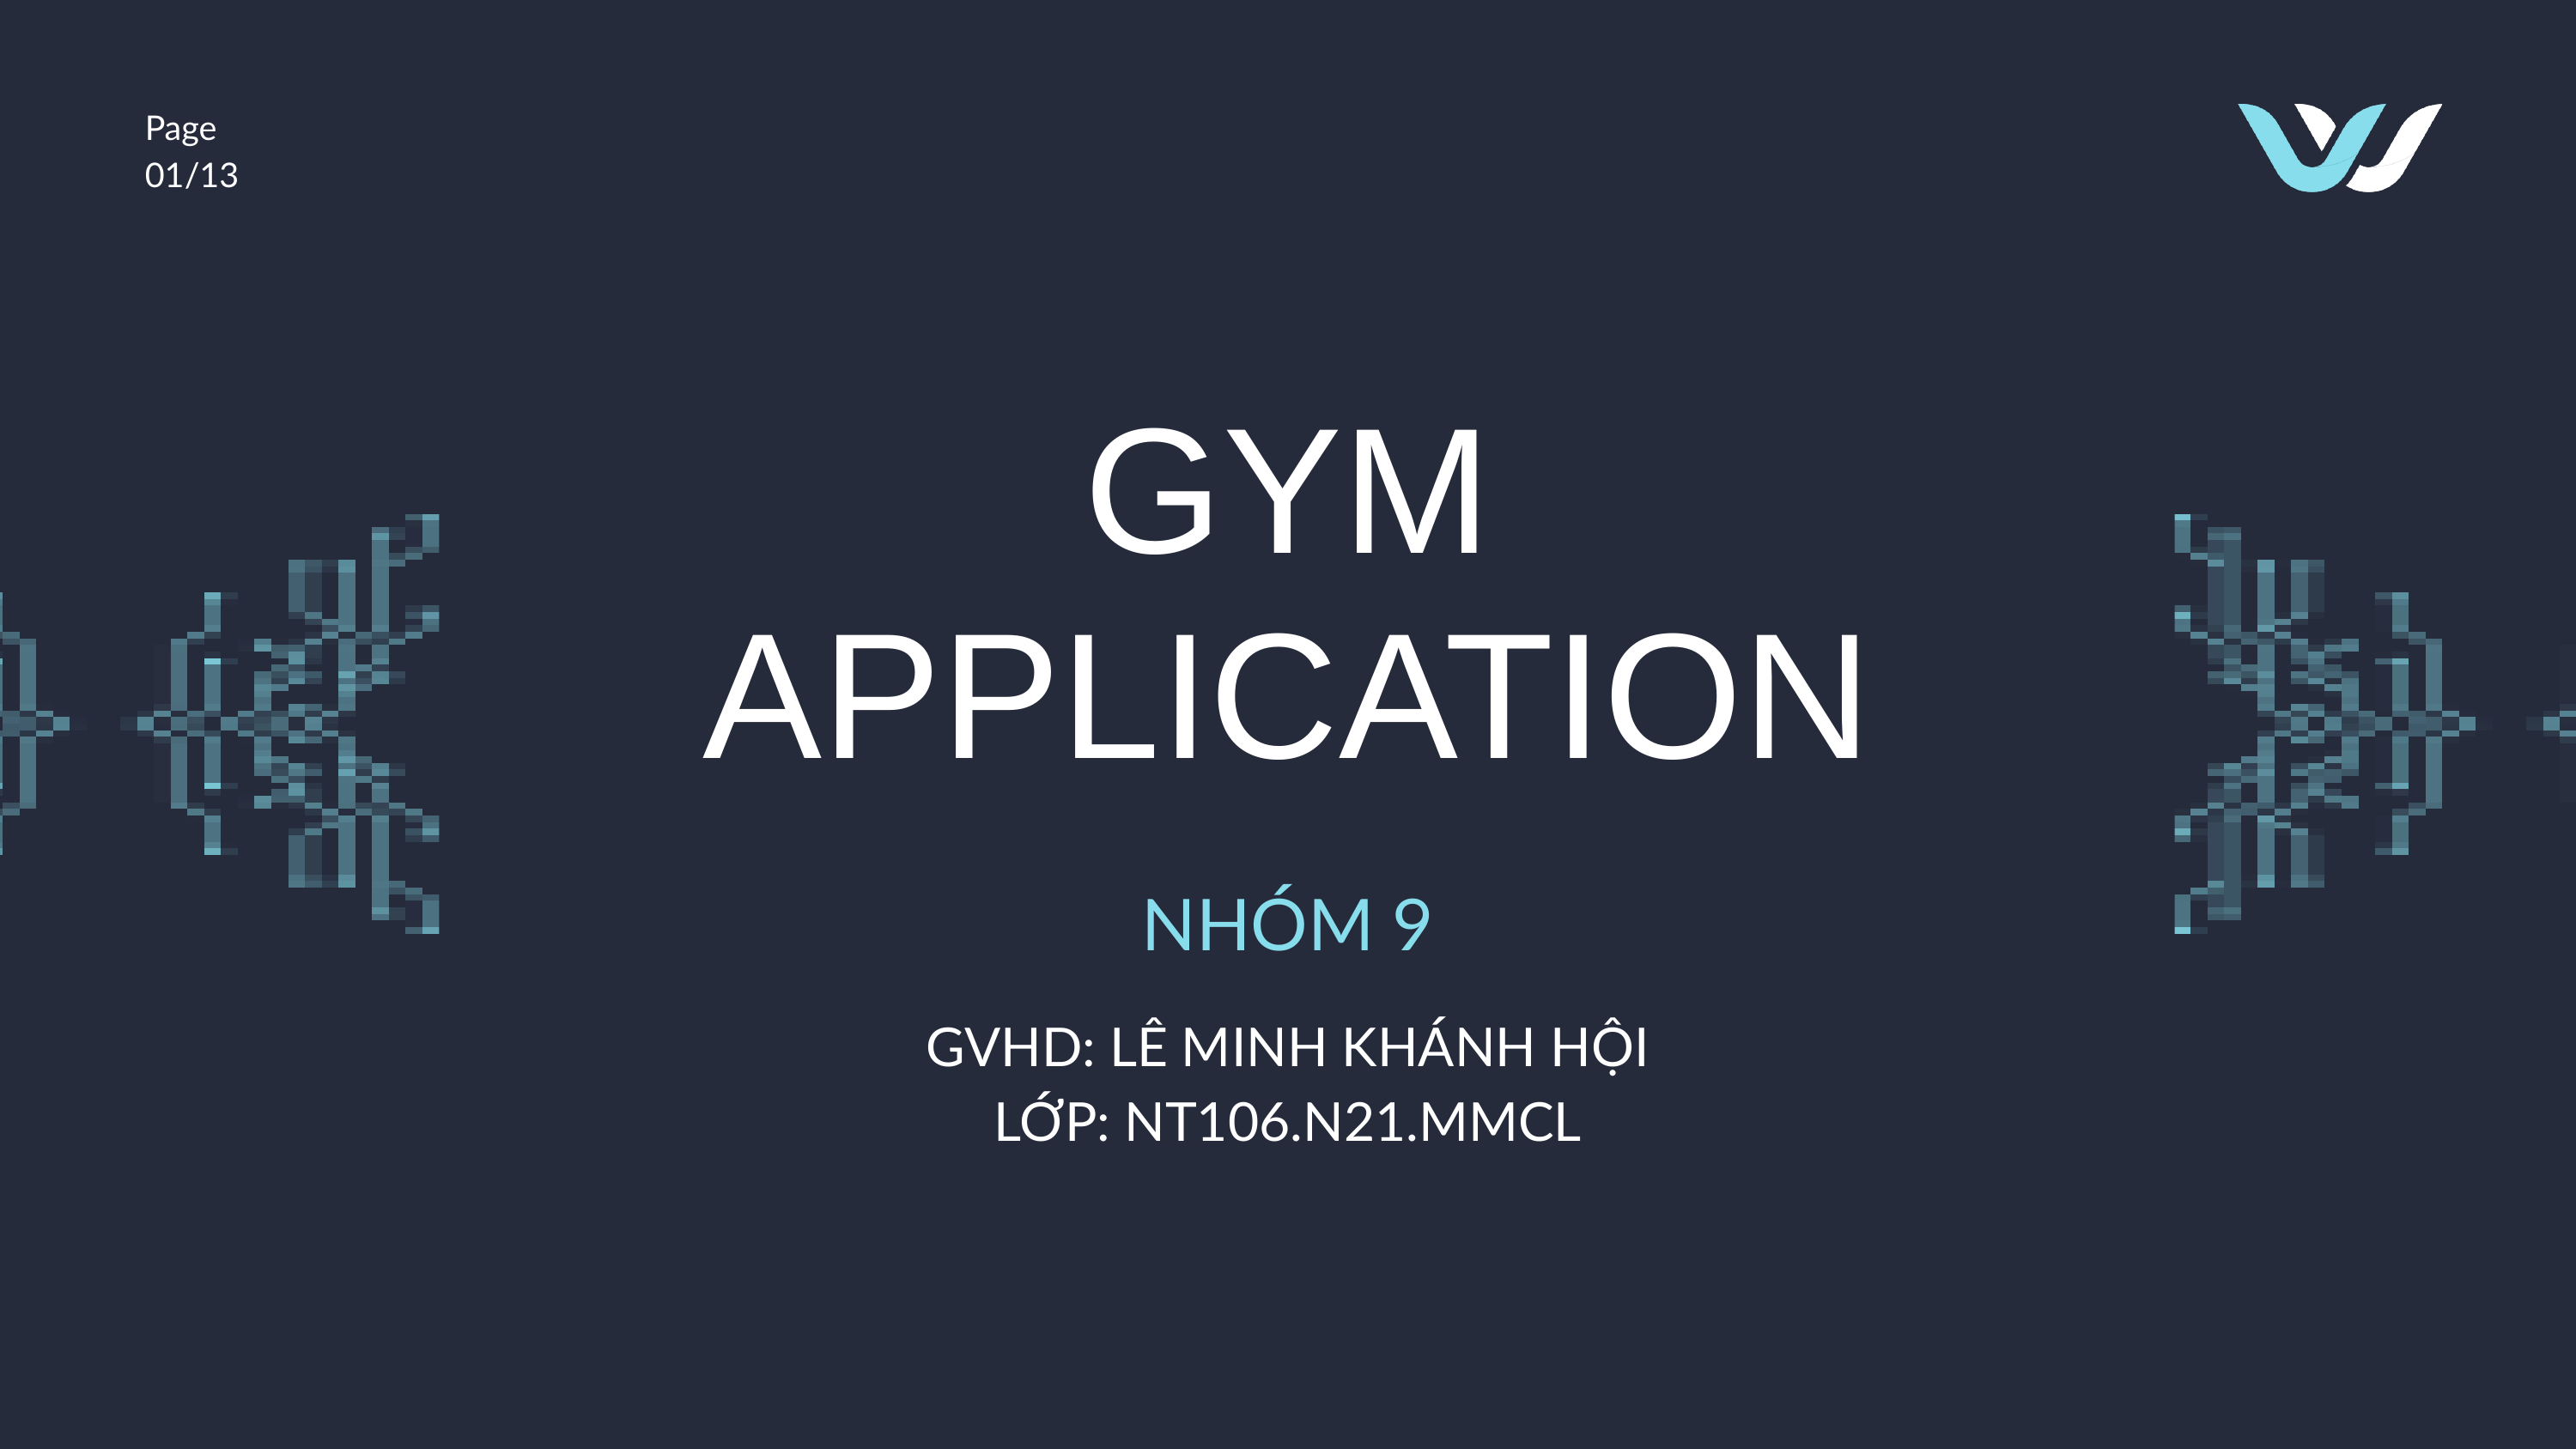

Page
01/13

GYM
APPLICATION

NHÓM 9
GVHD: LÊ MINH KHÁNH HỘI
LỚP: NT106.N21.MMCL